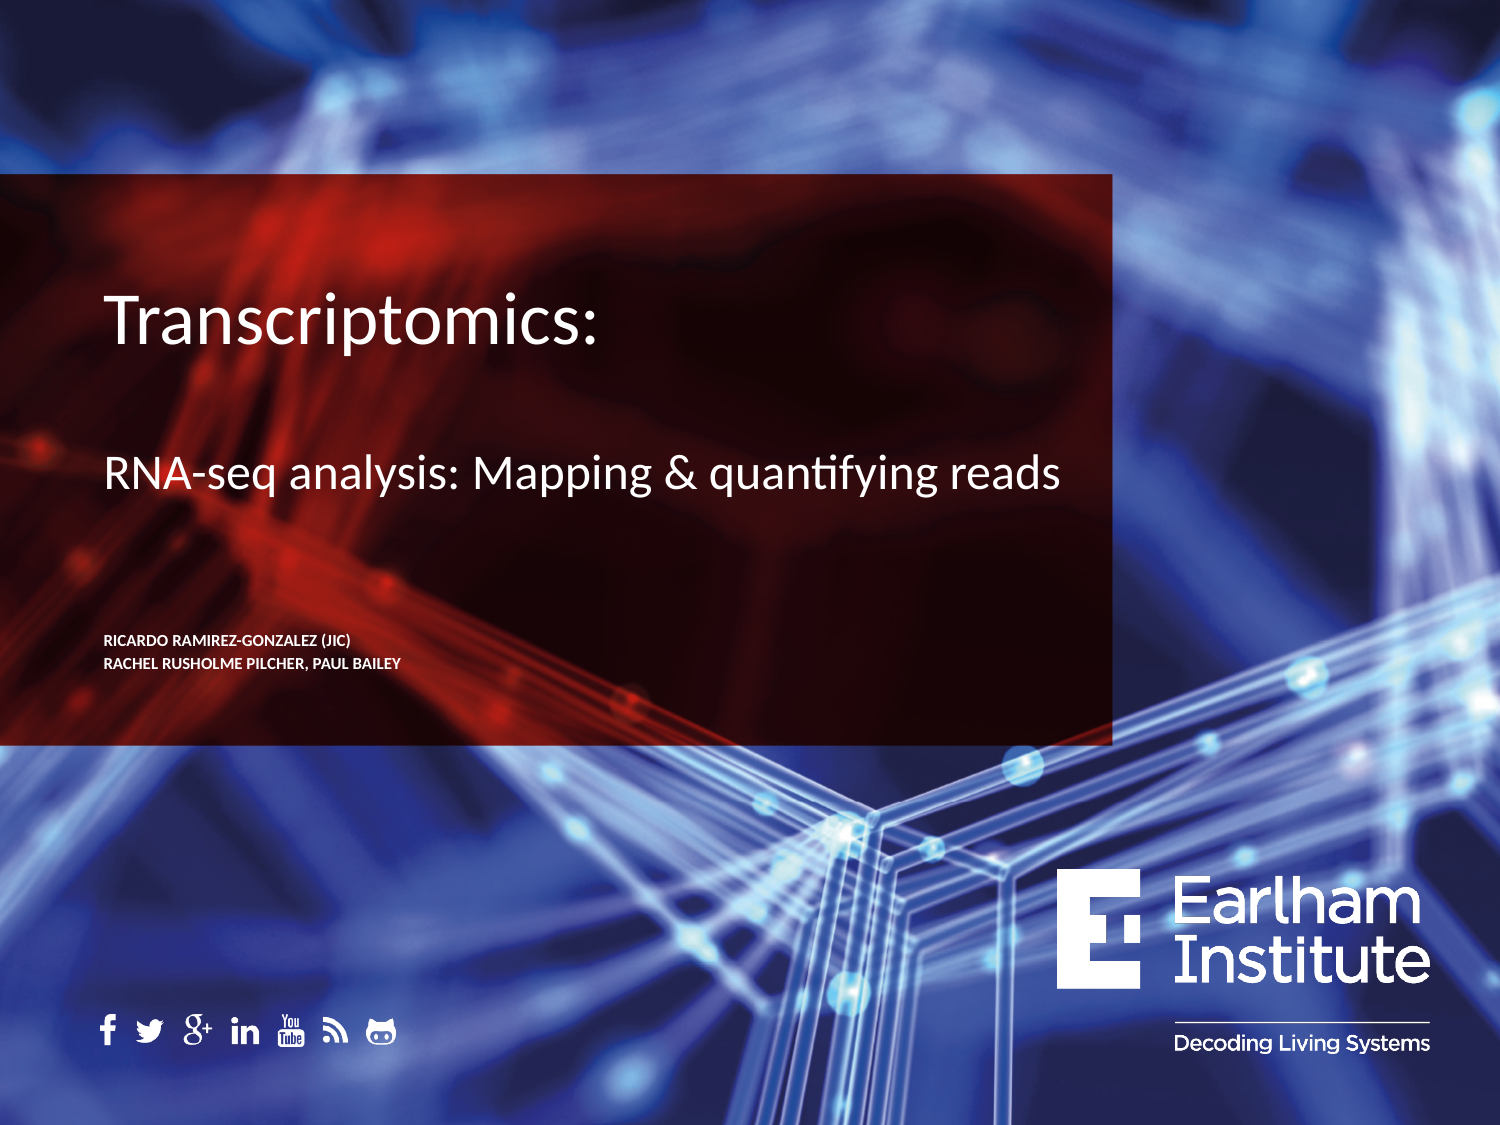

# Transcriptomics:
RNA-seq analysis: Mapping & quantifying reads
Ricardo Ramirez-Gonzalez (JIC)
Rachel Rusholme pilcher, PAUL BAILEY